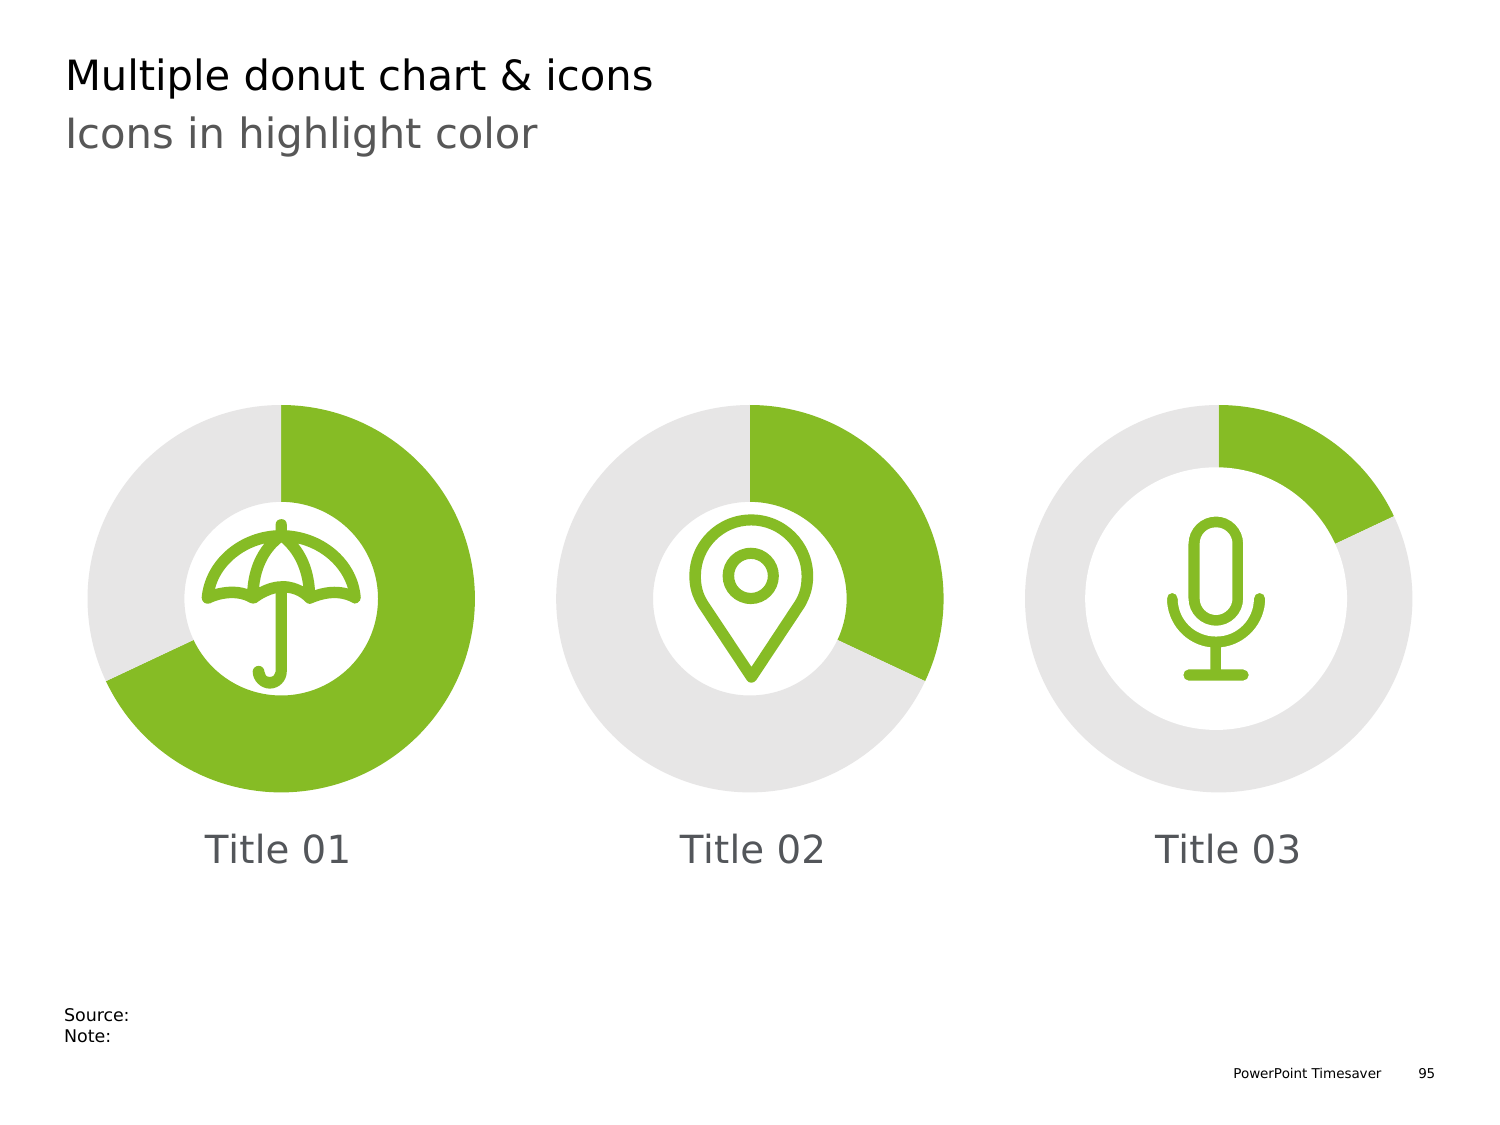

# Multiple donut chart & icons
Icons in highlight color

### Chart: Title 01

| Category | Sales |
|---|---|
| 1st Qtr | 68.0 |
| 2nd Qtr | 32.0 |

### Chart: Title 02

| Category | Sales |
|---|---|
| 1st Qtr | 32.0 |
| 2nd Qtr | 68.0 |

### Chart: Title 03

| Category | Sales |
|---|---|
| 1st Qtr | 18.0 |
| 2nd Qtr | 82.0 |

Source:
Note: